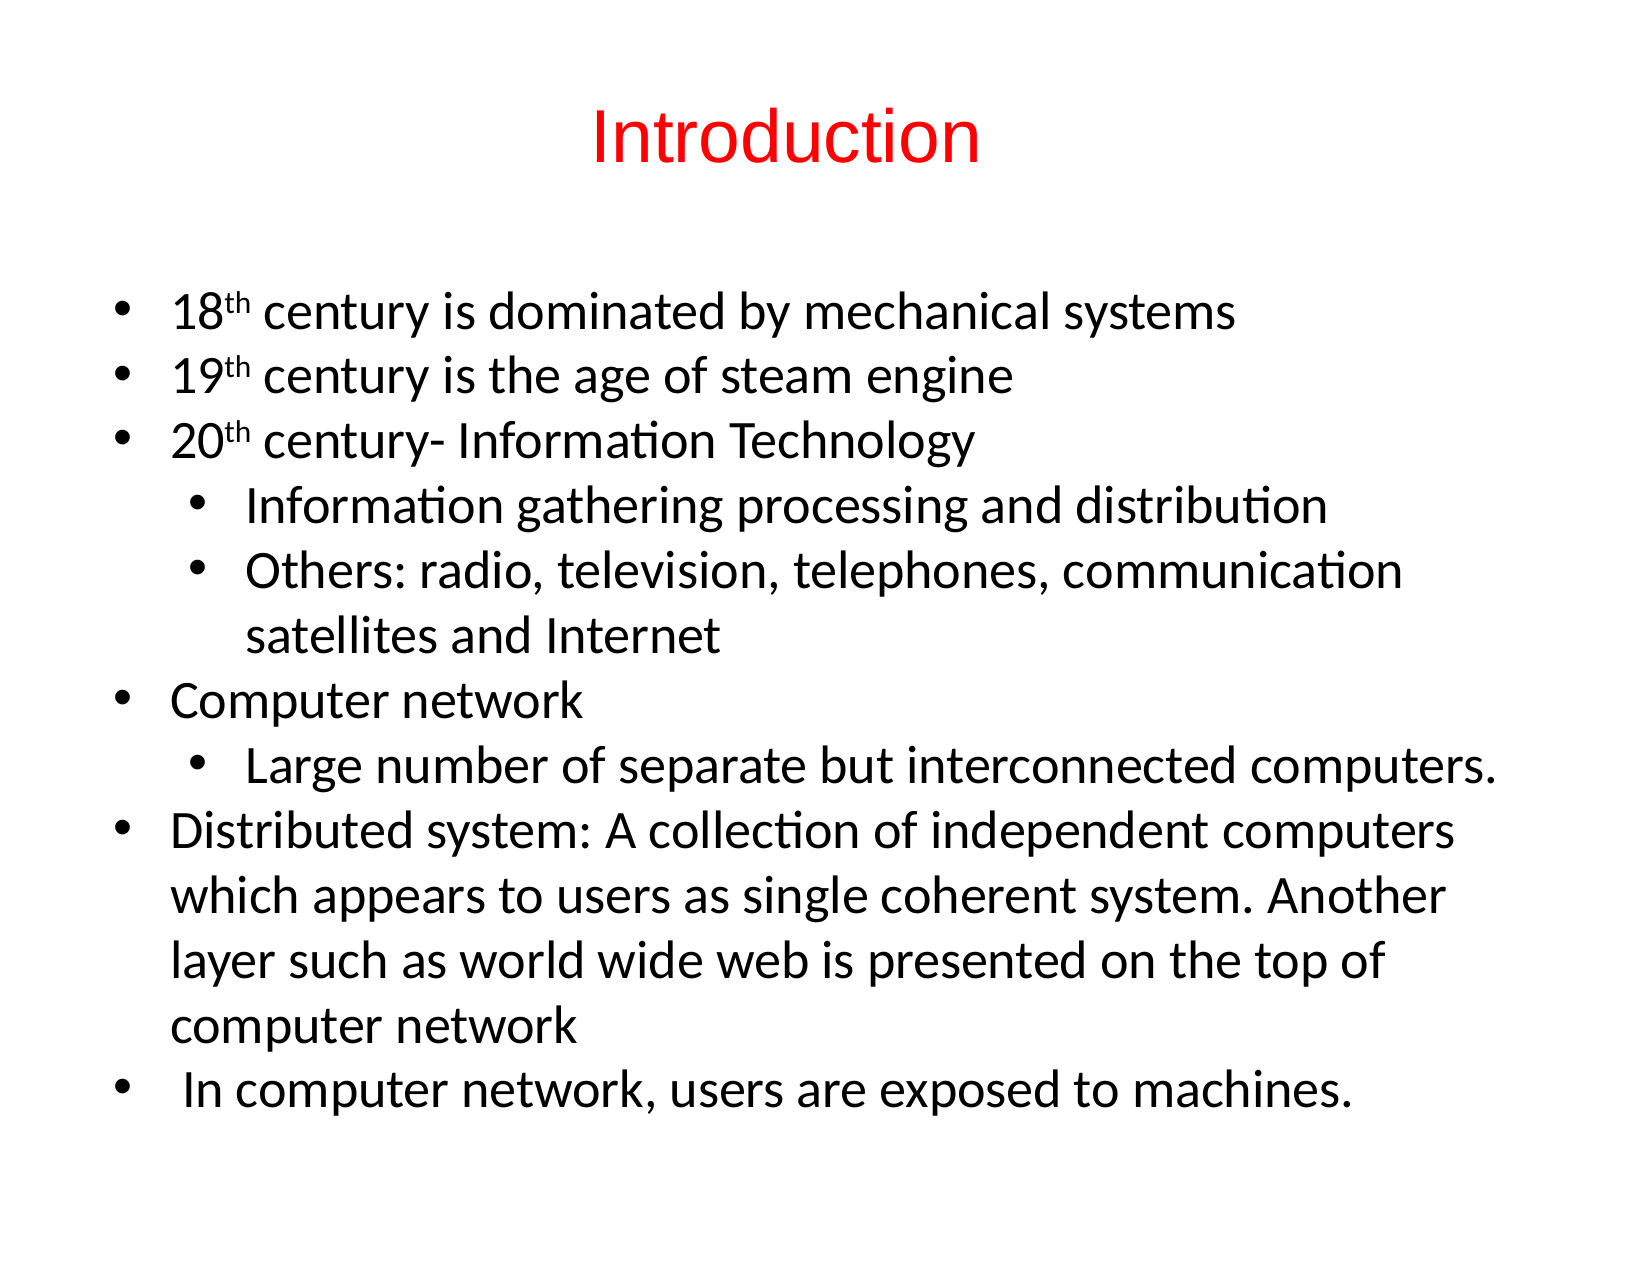

# Introduction
18th century is dominated by mechanical systems
19th century is the age of steam engine
20th century- Information Technology
Information gathering processing and distribution
Others: radio, television, telephones, communication satellites and Internet
Computer network
Large number of separate but interconnected computers.
Distributed system: A collection of independent computers which appears to users as single coherent system. Another layer such as world wide web is presented on the top of computer network
 In computer network, users are exposed to machines.